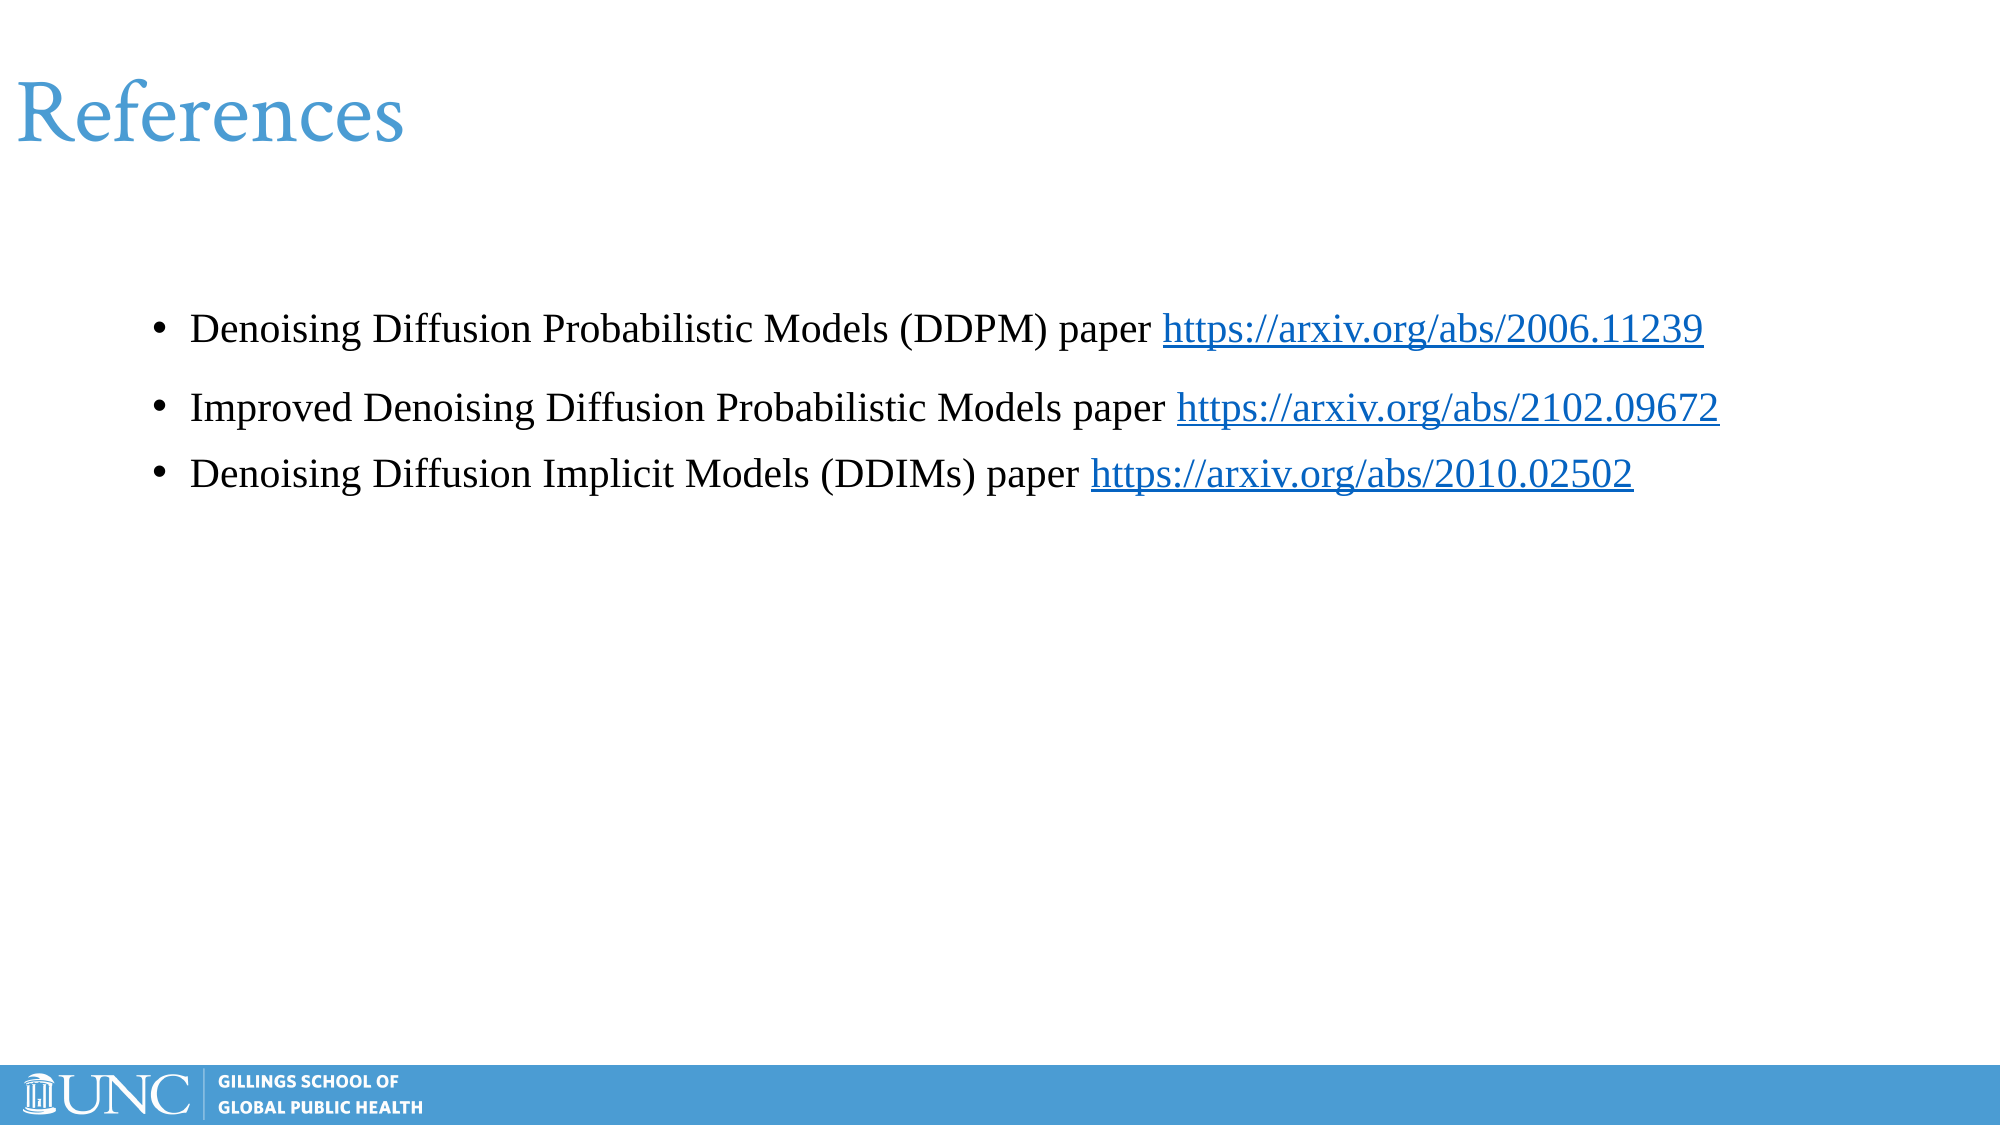

# References
Denoising Diffusion Probabilistic Models (DDPM) paper https://arxiv.org/abs/2006.11239
Improved Denoising Diffusion Probabilistic Models paper https://arxiv.org/abs/2102.09672
Denoising Diffusion Implicit Models (DDIMs) paper https://arxiv.org/abs/2010.02502